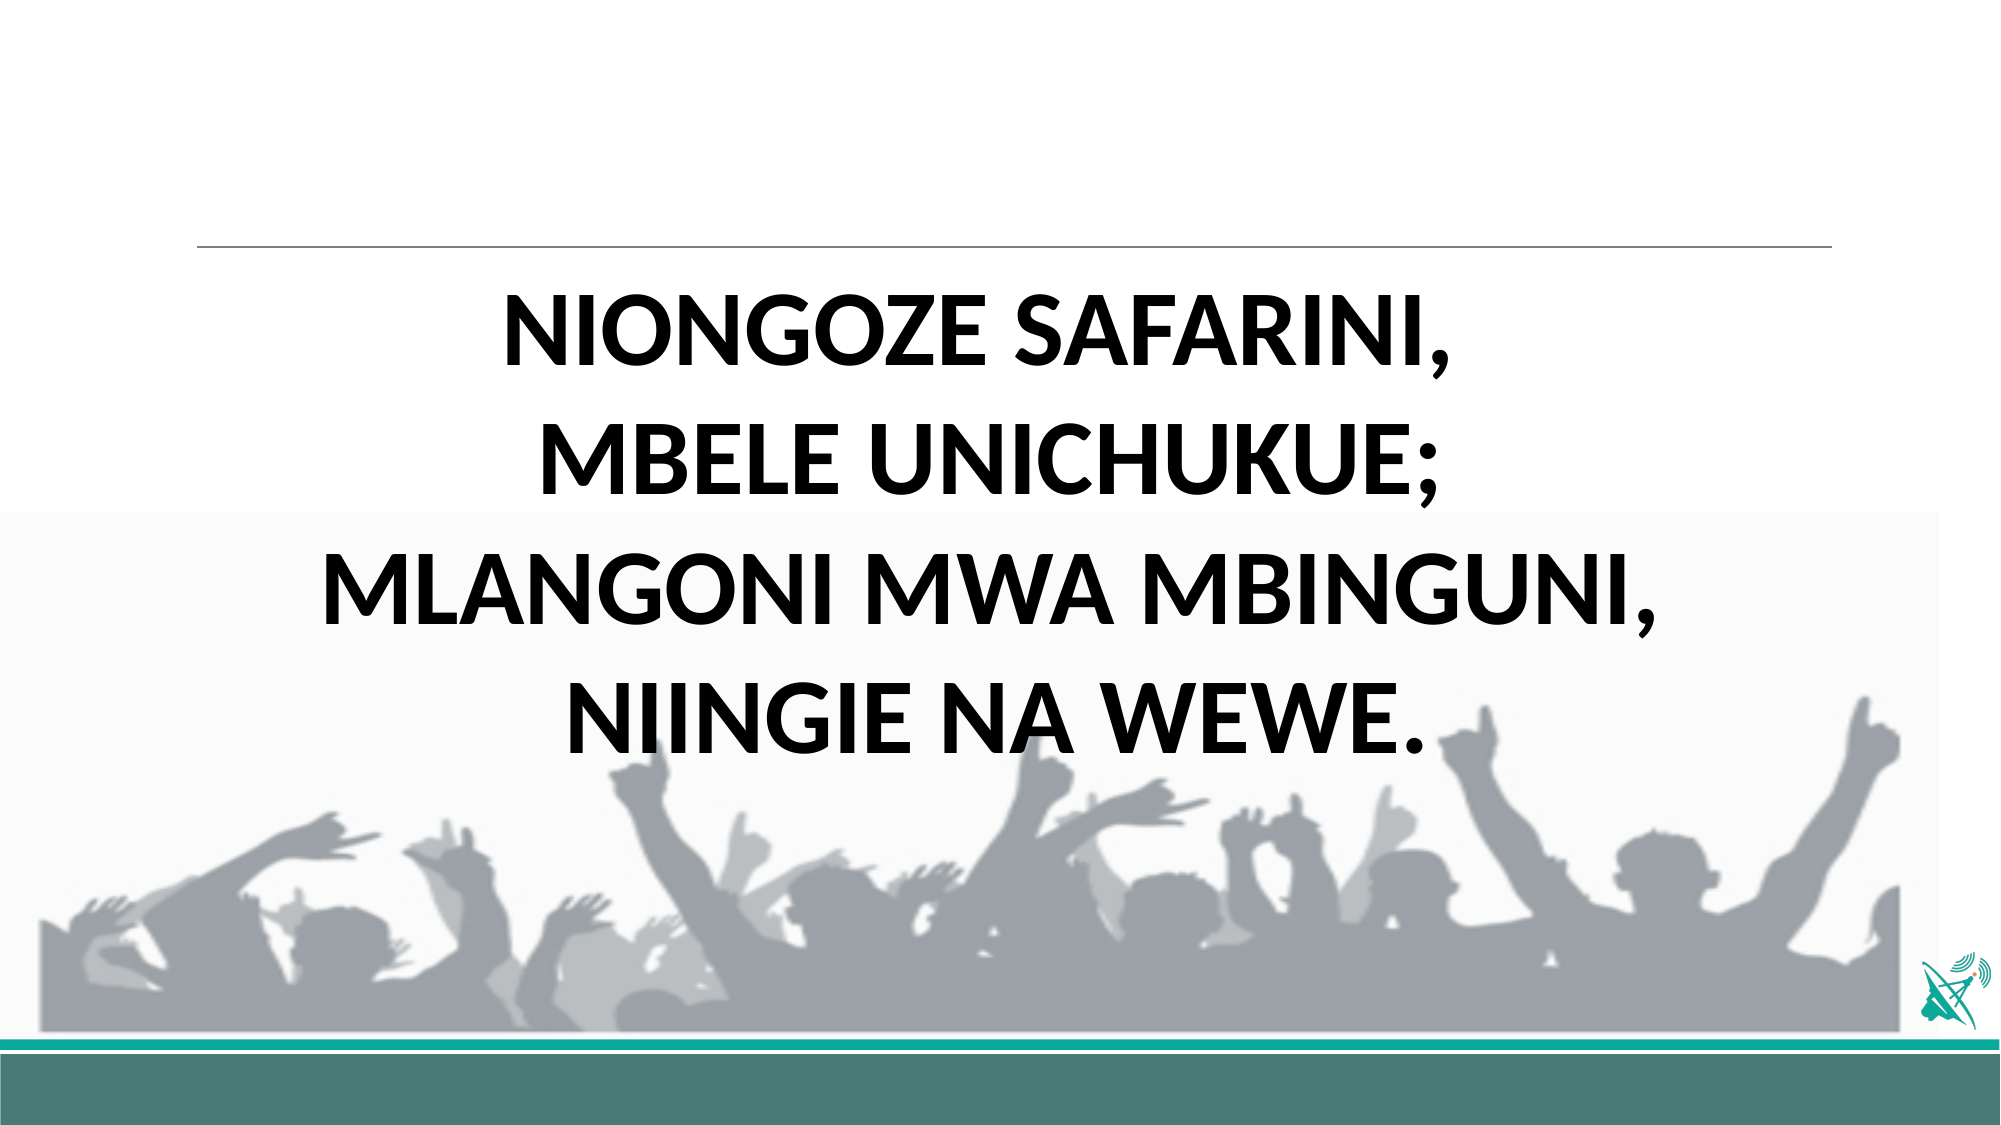

NIONGOZE SAFARINI,
MBELE UNICHUKUE;
MLANGONI MWA MBINGUNI, NIINGIE NA WEWE.